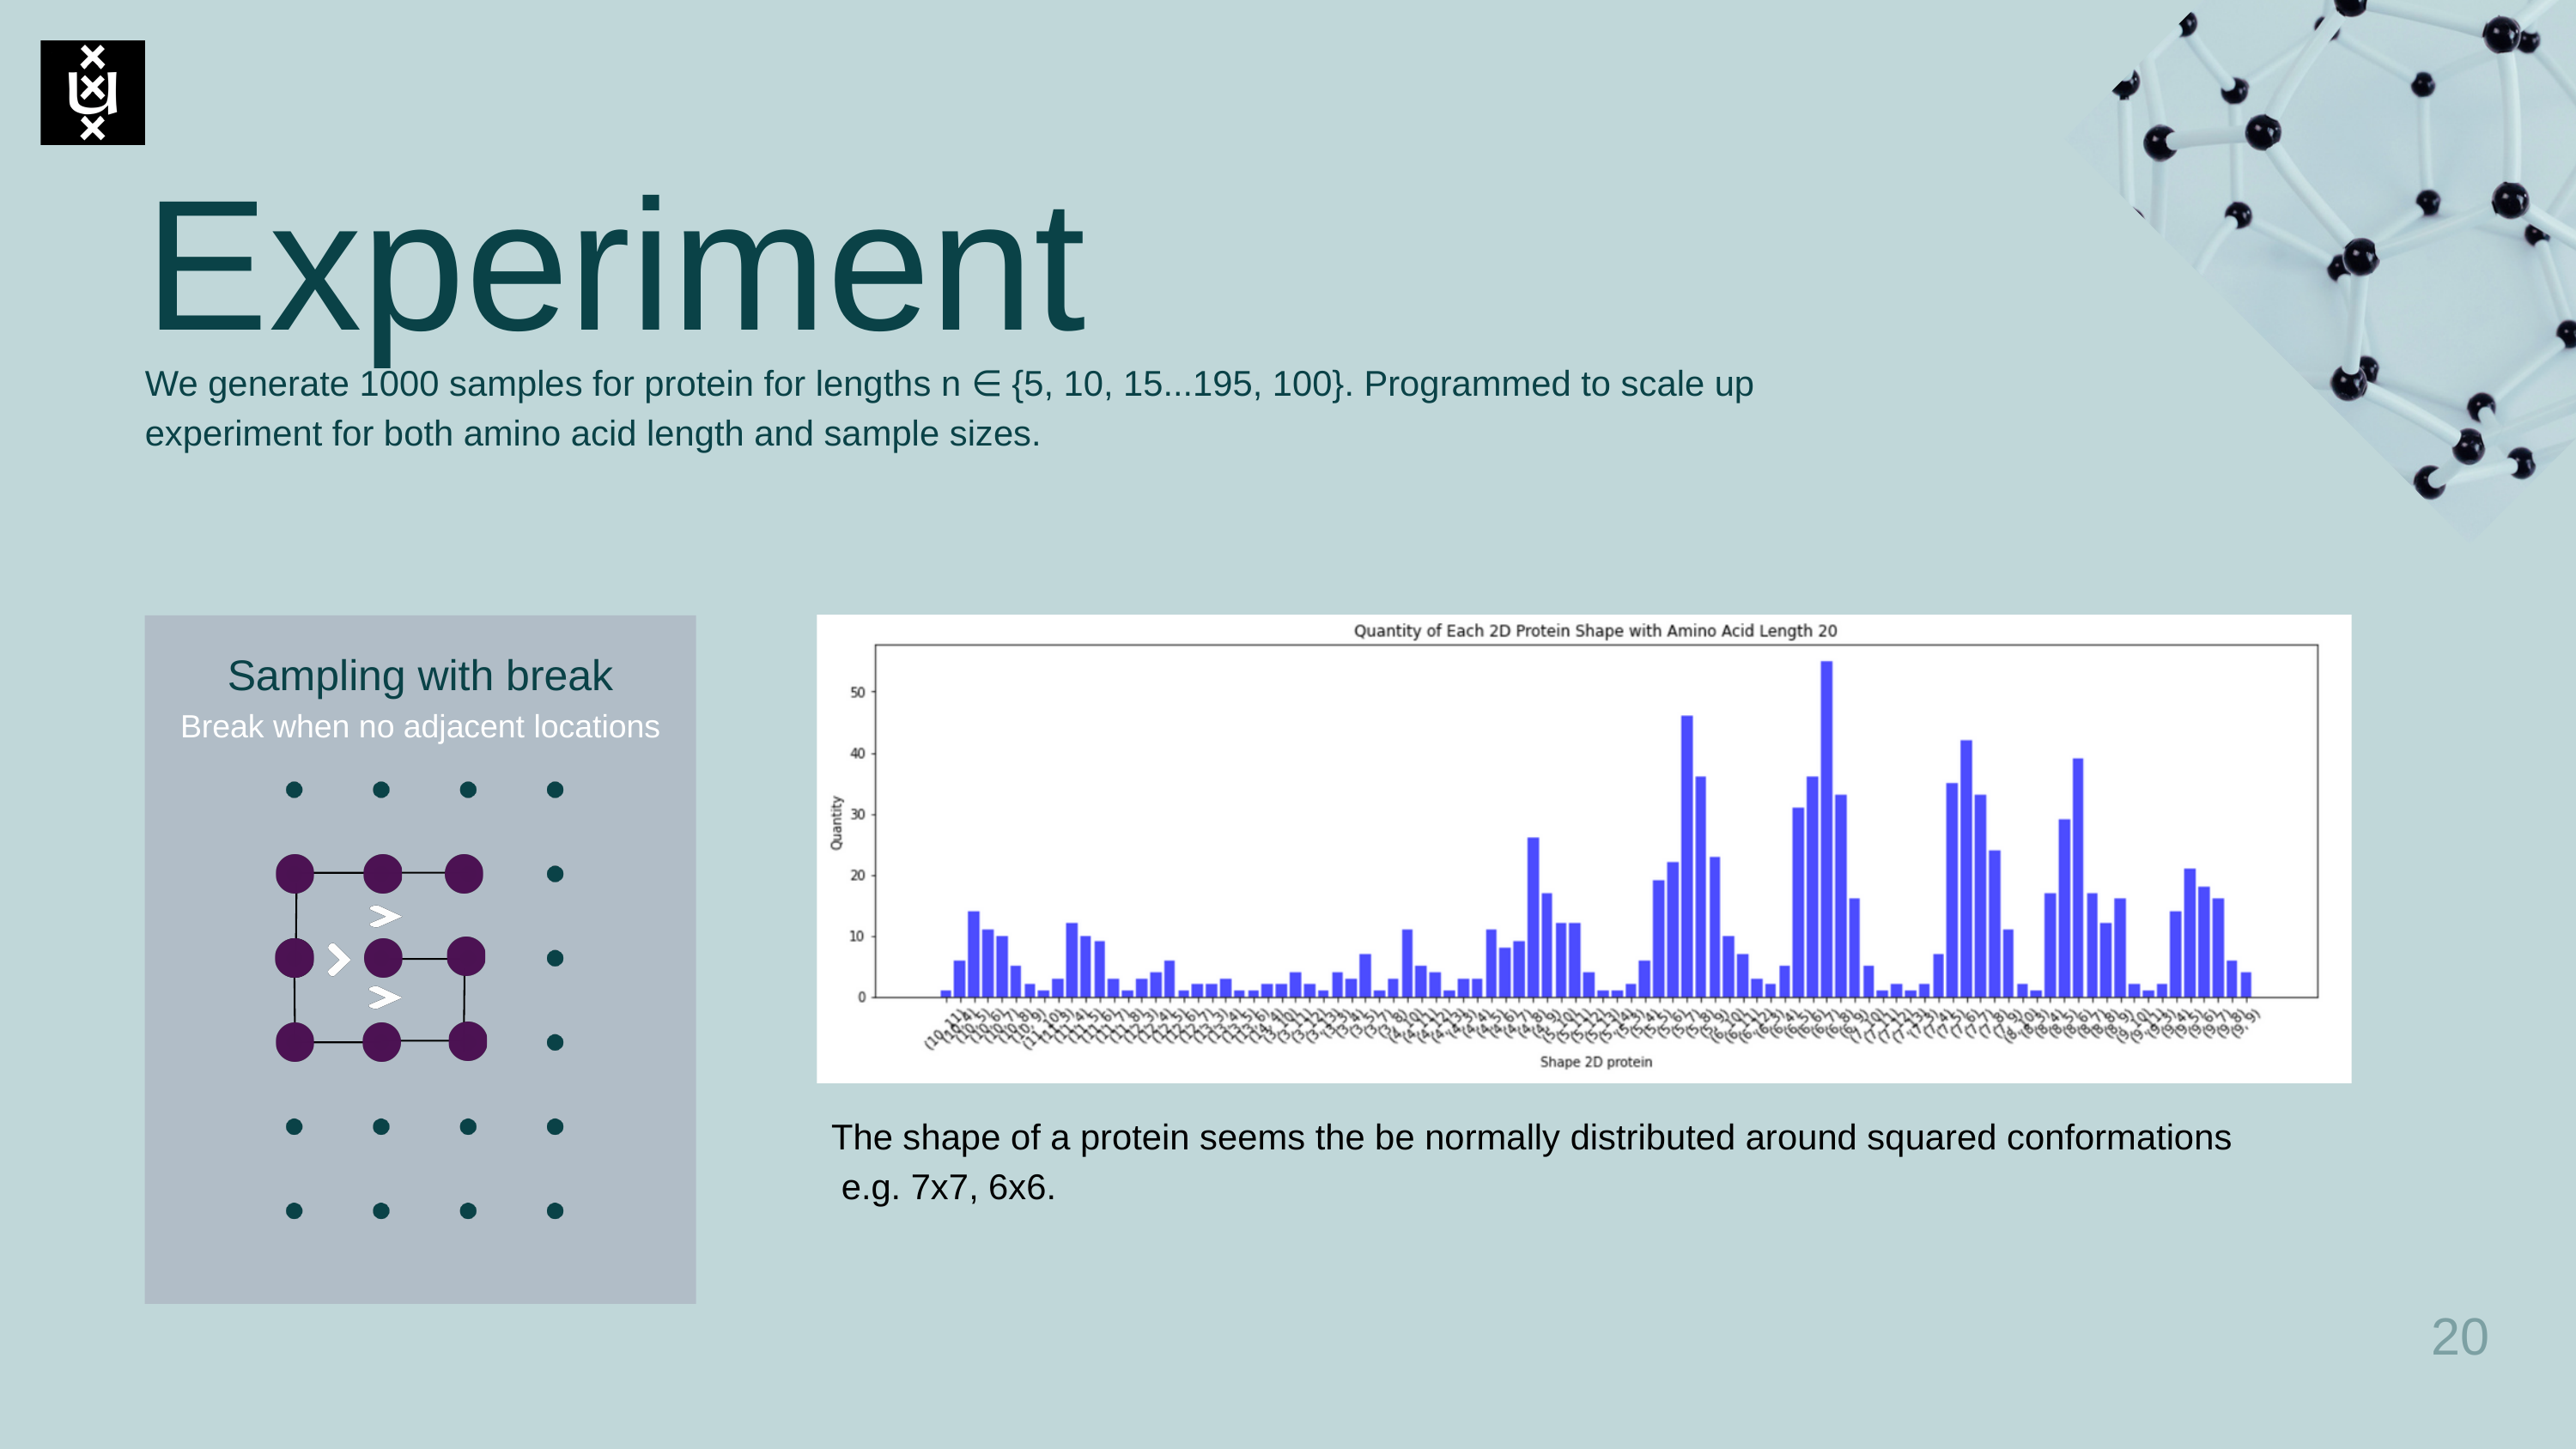

Experiment
We generate 1000 samples for protein for lengths n ∈ {5, 10, 15...195, 100}. Programmed to scale up experiment for both amino acid length and sample sizes.

The shape of a protein seems the be normally distributed around squared conformations
 e.g. 7x7, 6x6.
Sampling with break
Break when no adjacent locations

20